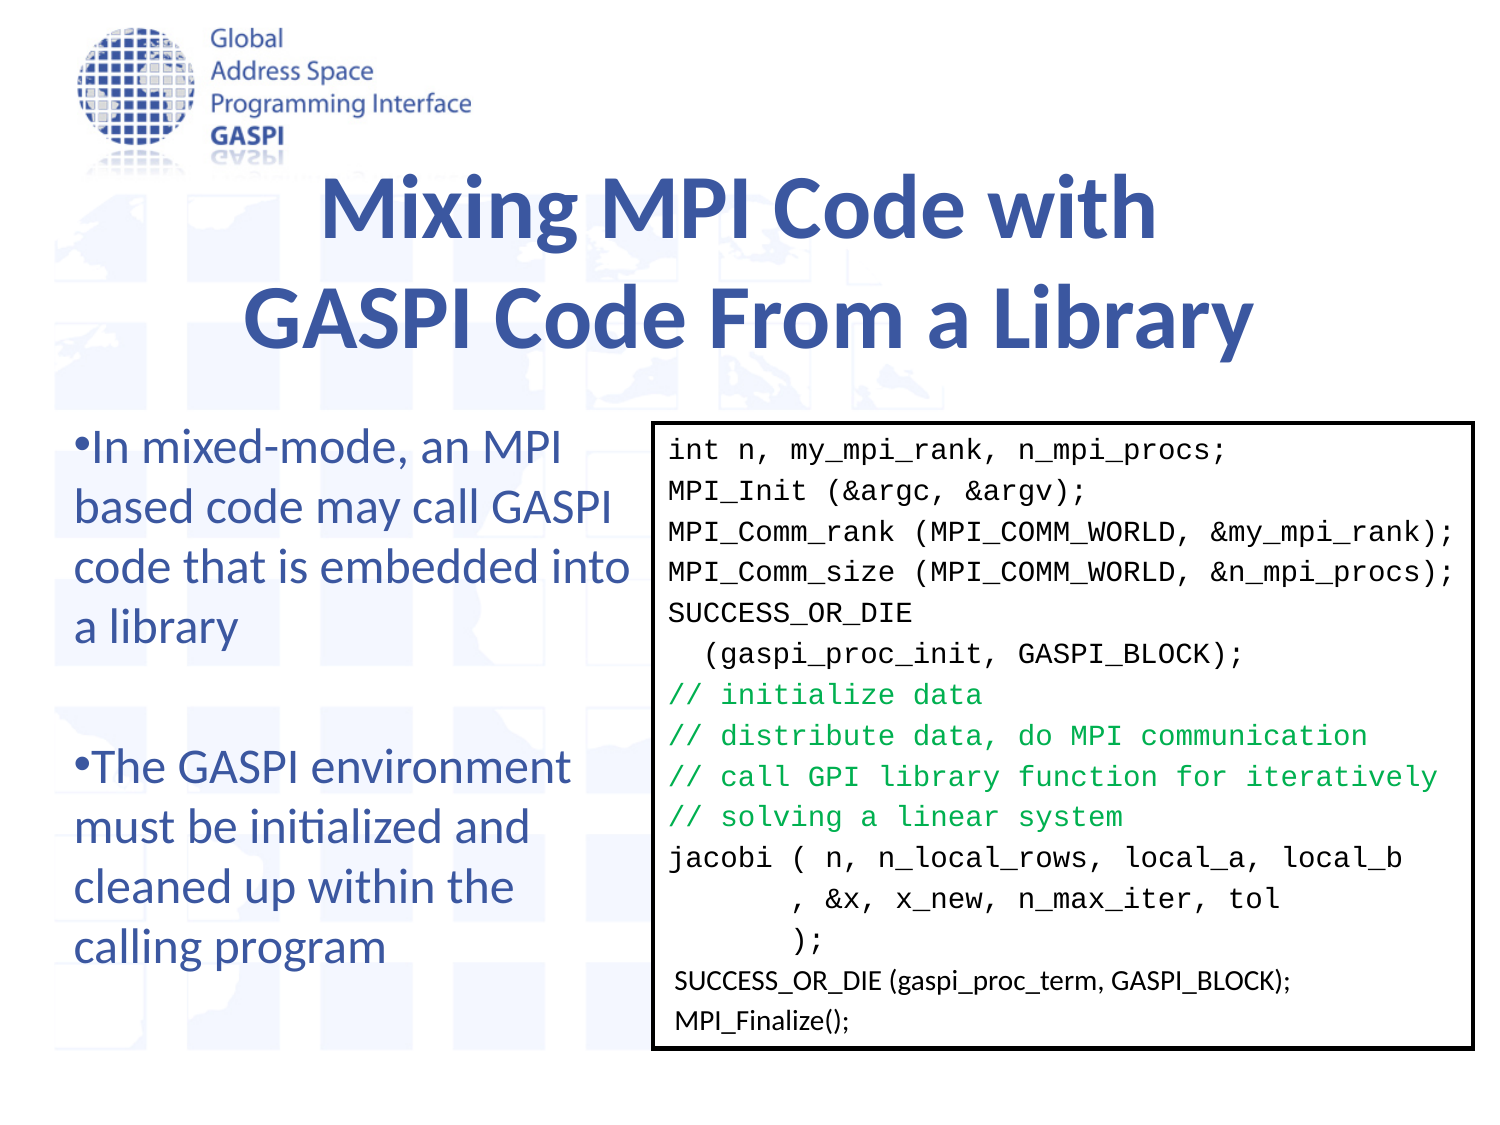

# Mixing MPI Code with GASPI Code From a Library
In mixed-mode, an MPI based code may call GASPI code that is embedded into a library

The GASPI environment must be initialized and cleaned up within the calling program
int n, my_mpi_rank, n_mpi_procs;
MPI_Init (&argc, &argv);
MPI_Comm_rank (MPI_COMM_WORLD, &my_mpi_rank);
MPI_Comm_size (MPI_COMM_WORLD, &n_mpi_procs);
SUCCESS_OR_DIE
  (gaspi_proc_init, GASPI_BLOCK);
// initialize data
// distribute data, do MPI communication
// call GPI library function for iteratively
// solving a linear system
jacobi ( n, n_local_rows, local_a, local_b
       , &x, x_new, n_max_iter, tol
       );
 SUCCESS_OR_DIE (gaspi_proc_term, GASPI_BLOCK);
 MPI_Finalize();